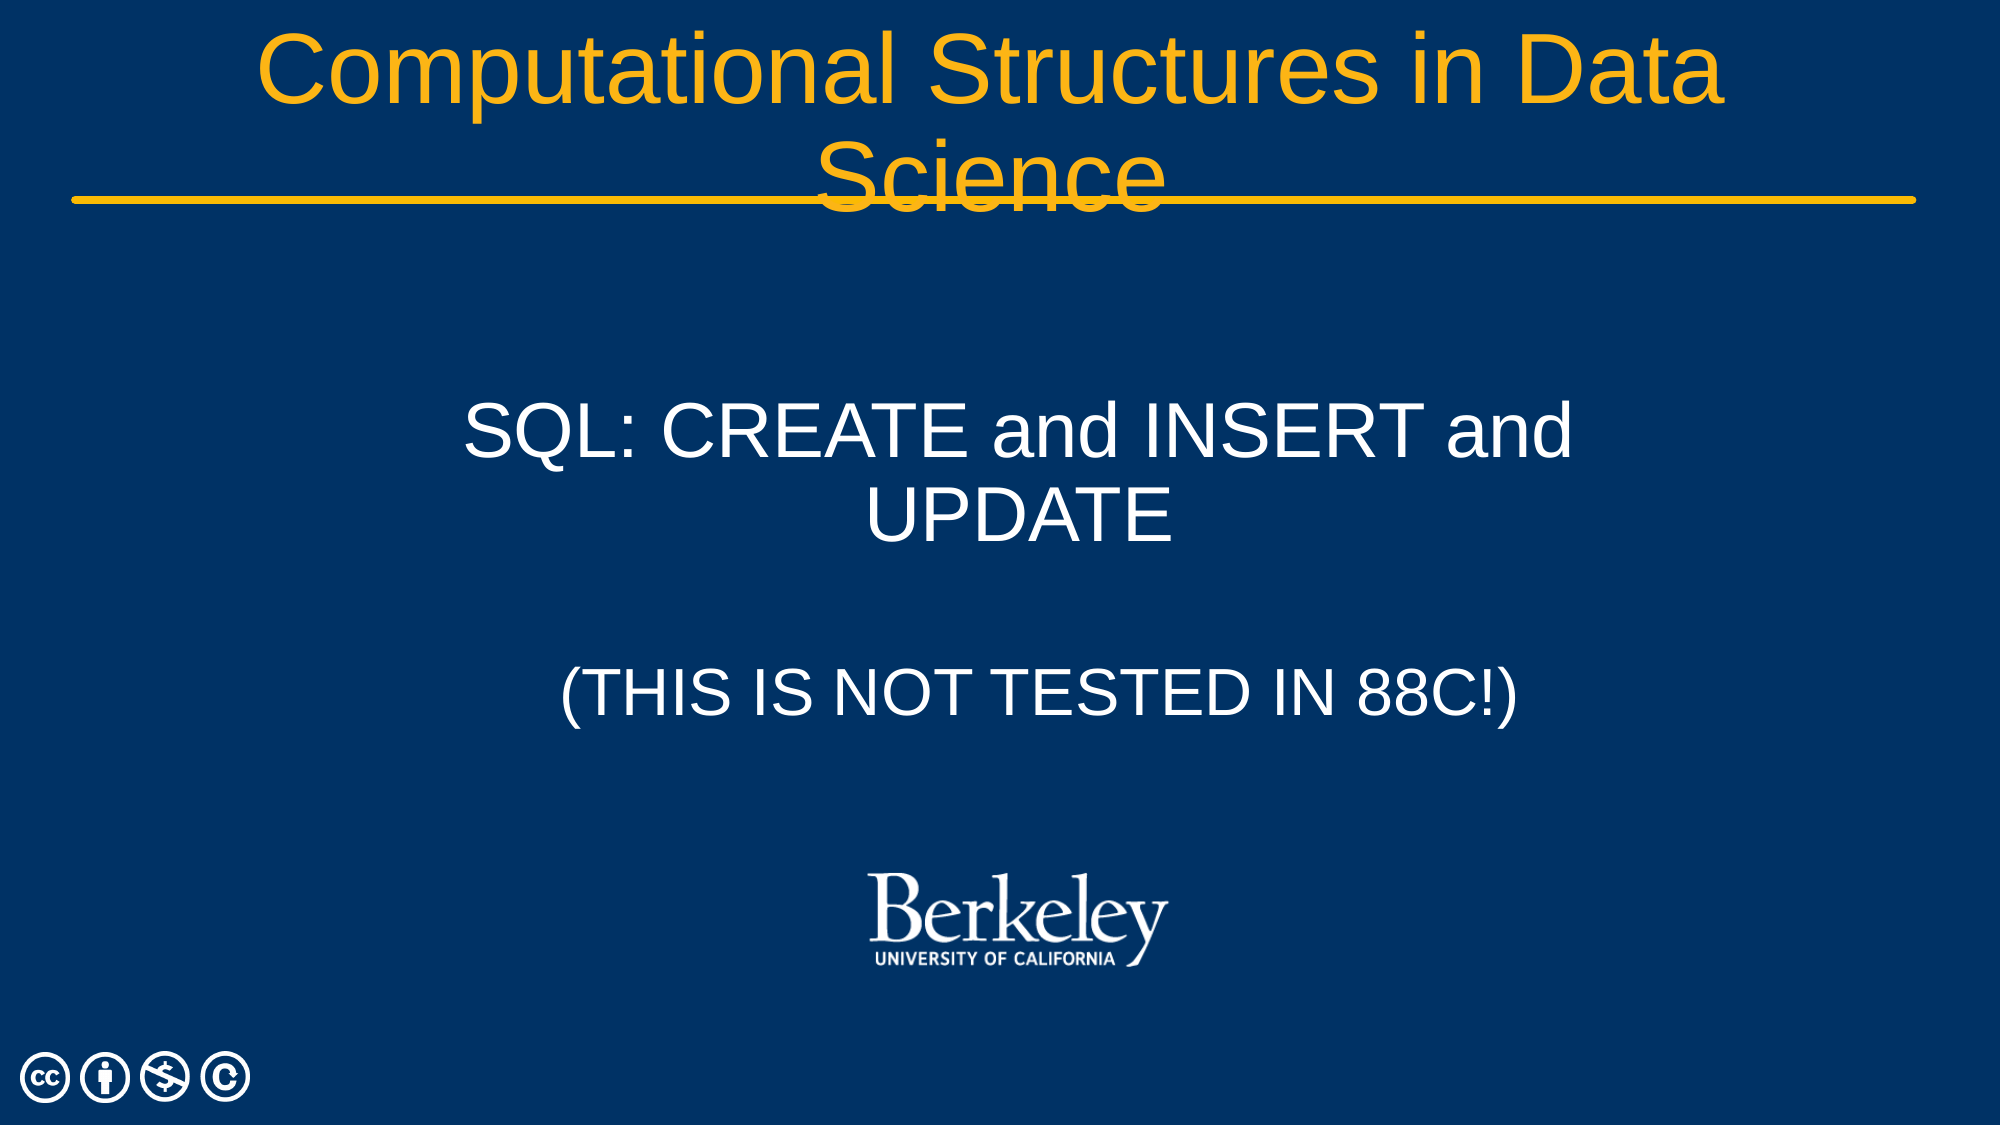

# SQL: CREATE and INSERT and UPDATE
(THIS IS NOT TESTED IN 88C!)